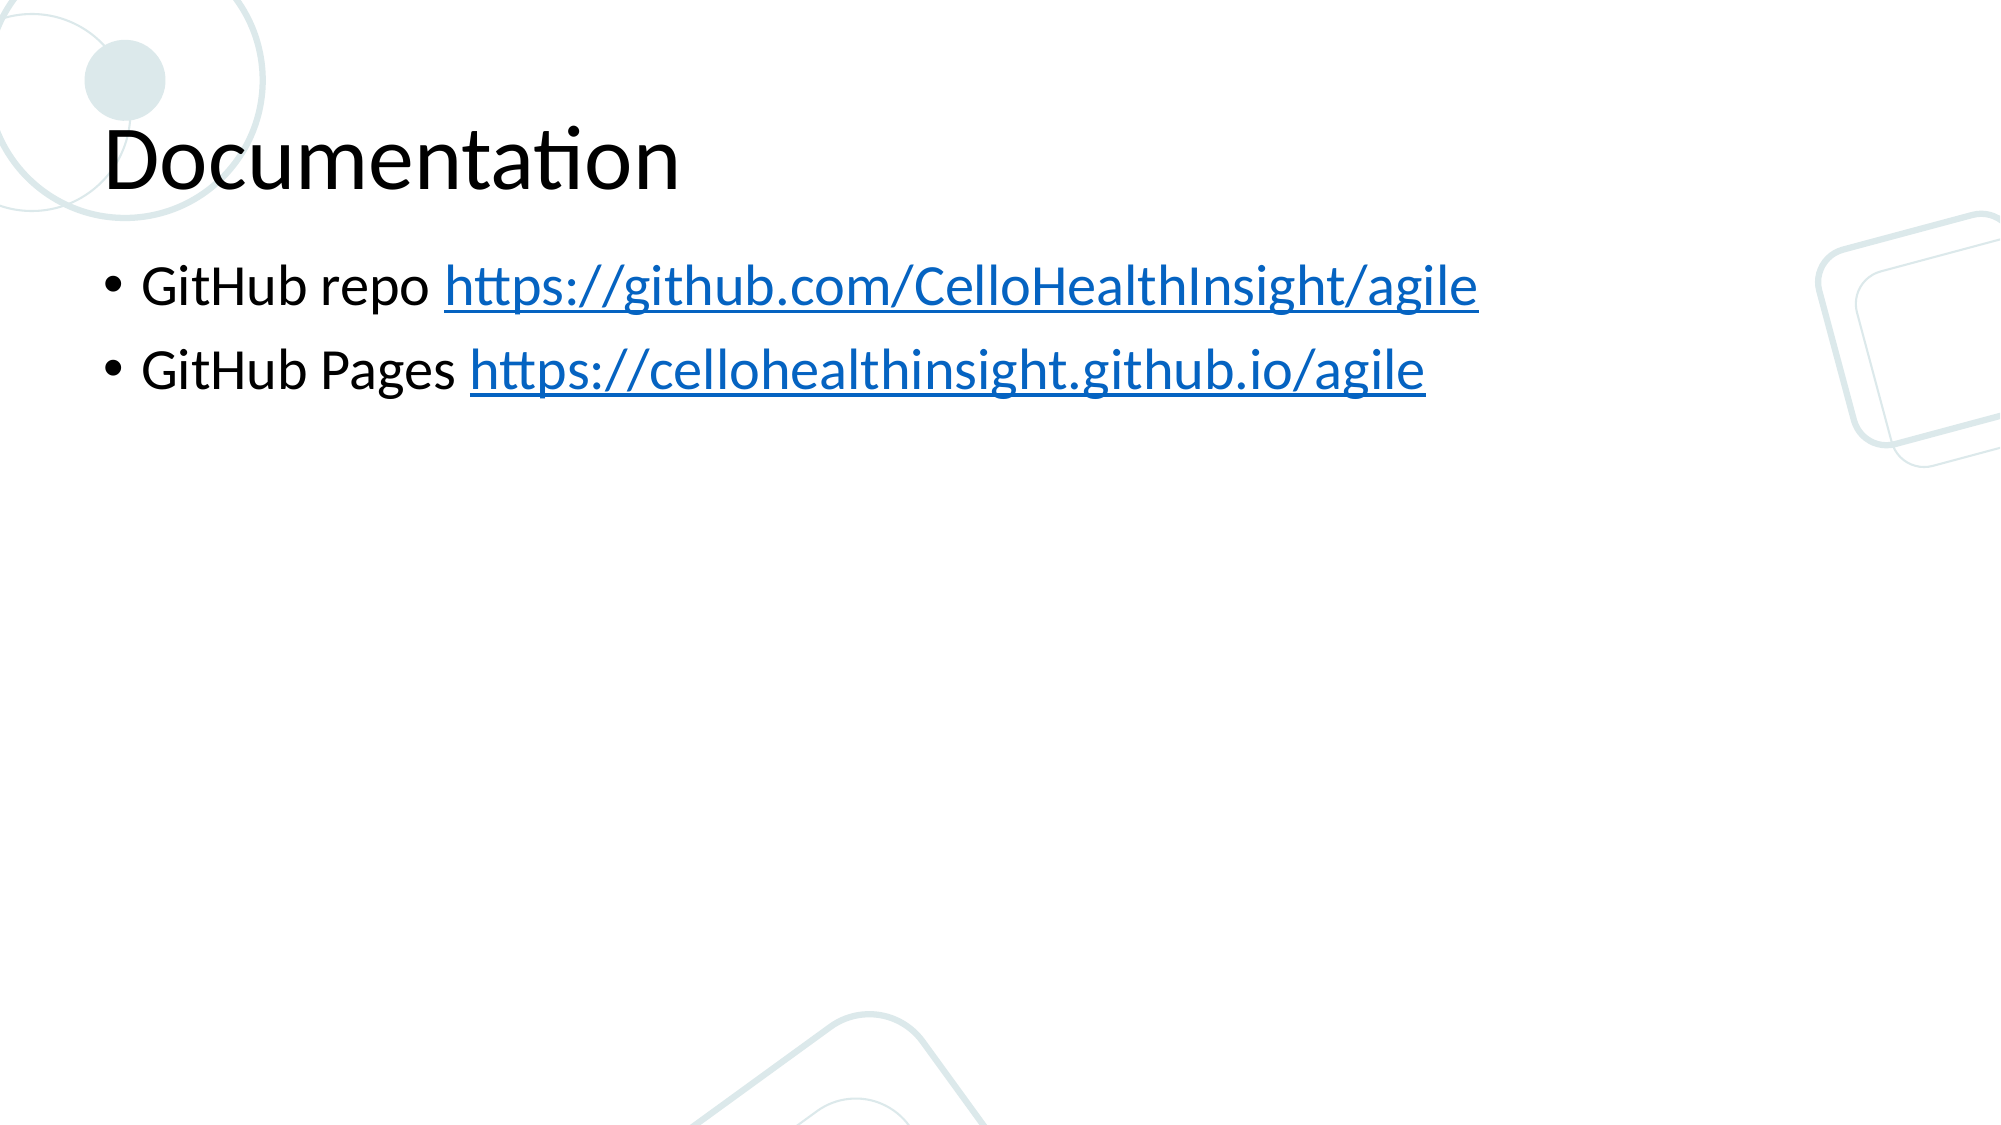

# Documentation

GitHub repo https://github.com/CelloHealthInsight/agile
GitHub Pages https://cellohealthinsight.github.io/agile